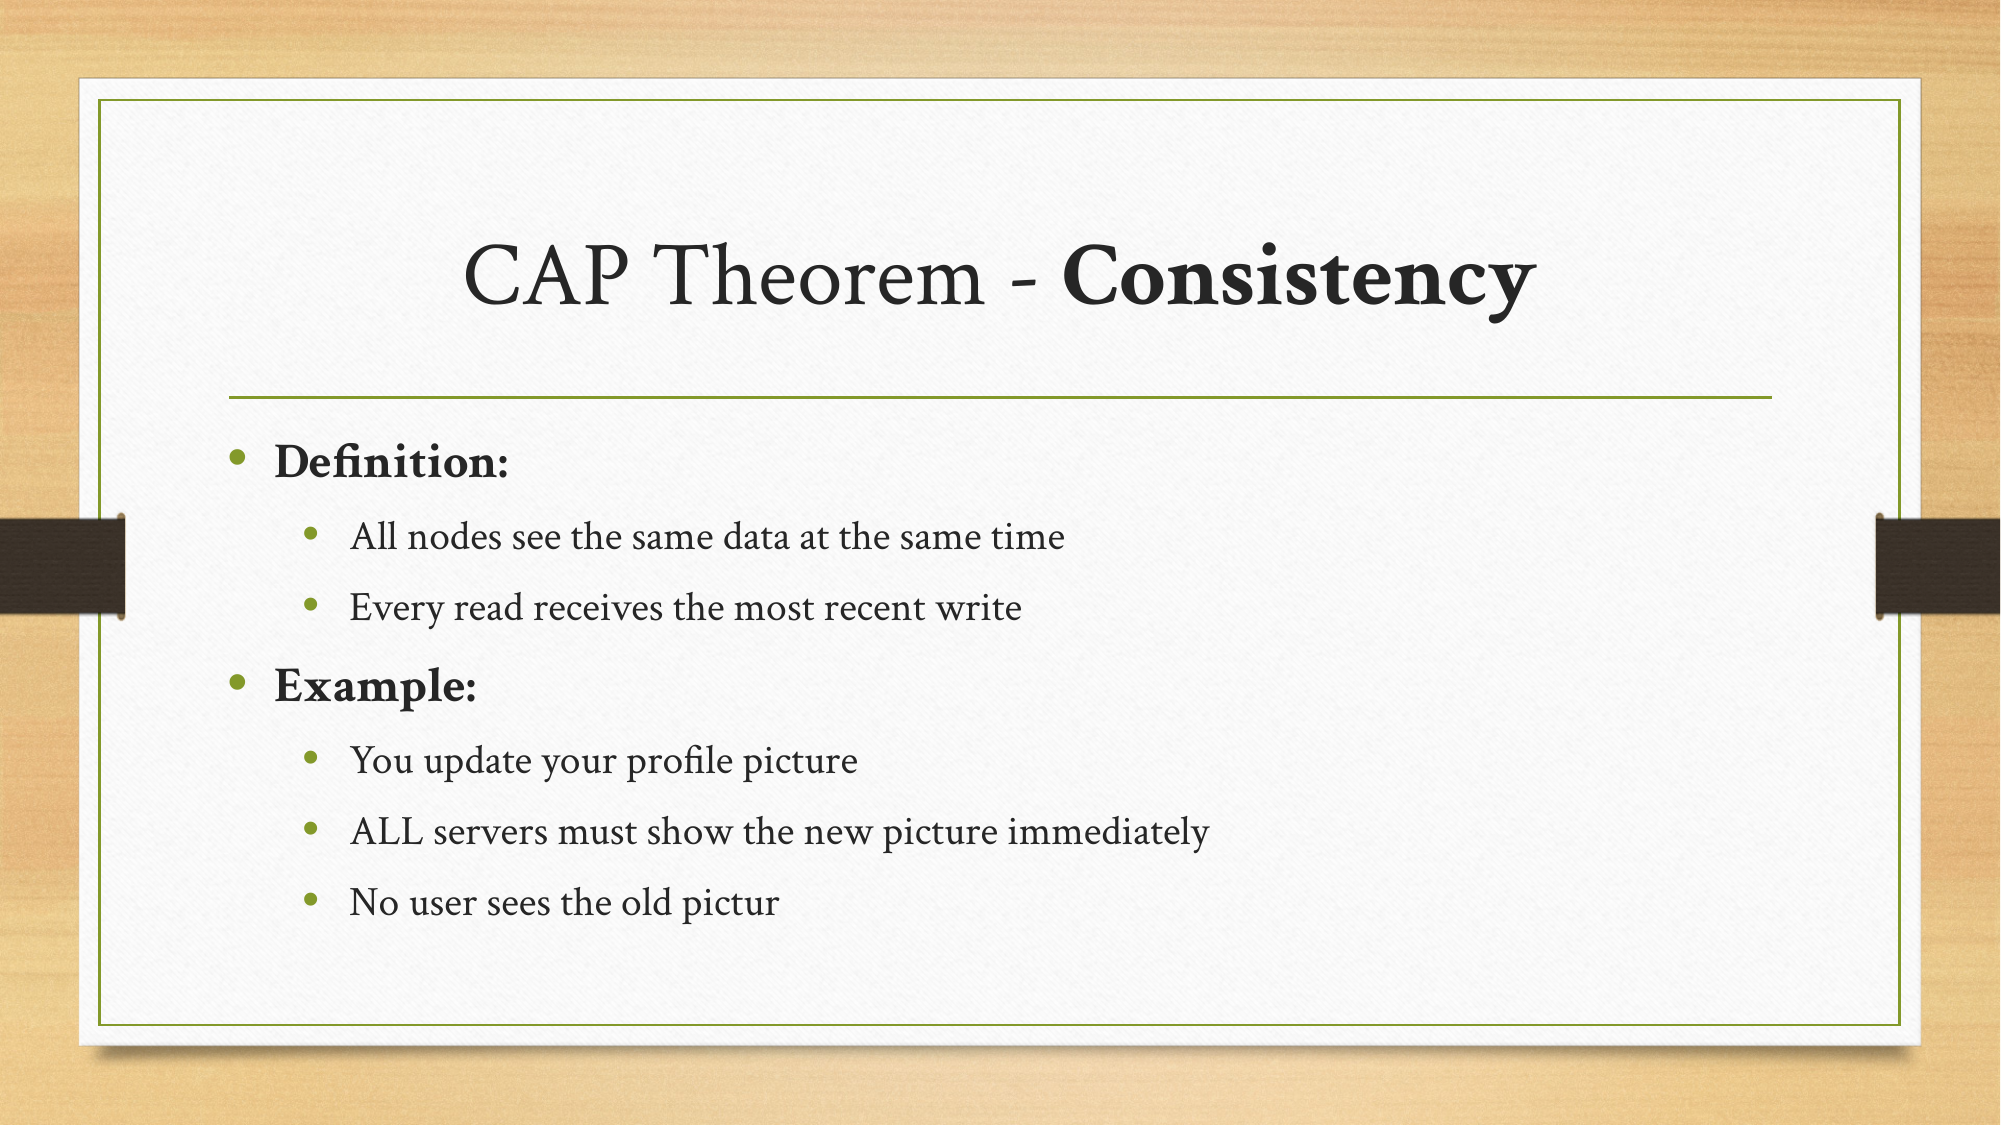

# CAP Theorem - Consistency
Definition:
All nodes see the same data at the same time
Every read receives the most recent write
Example:
You update your profile picture
ALL servers must show the new picture immediately
No user sees the old pictur